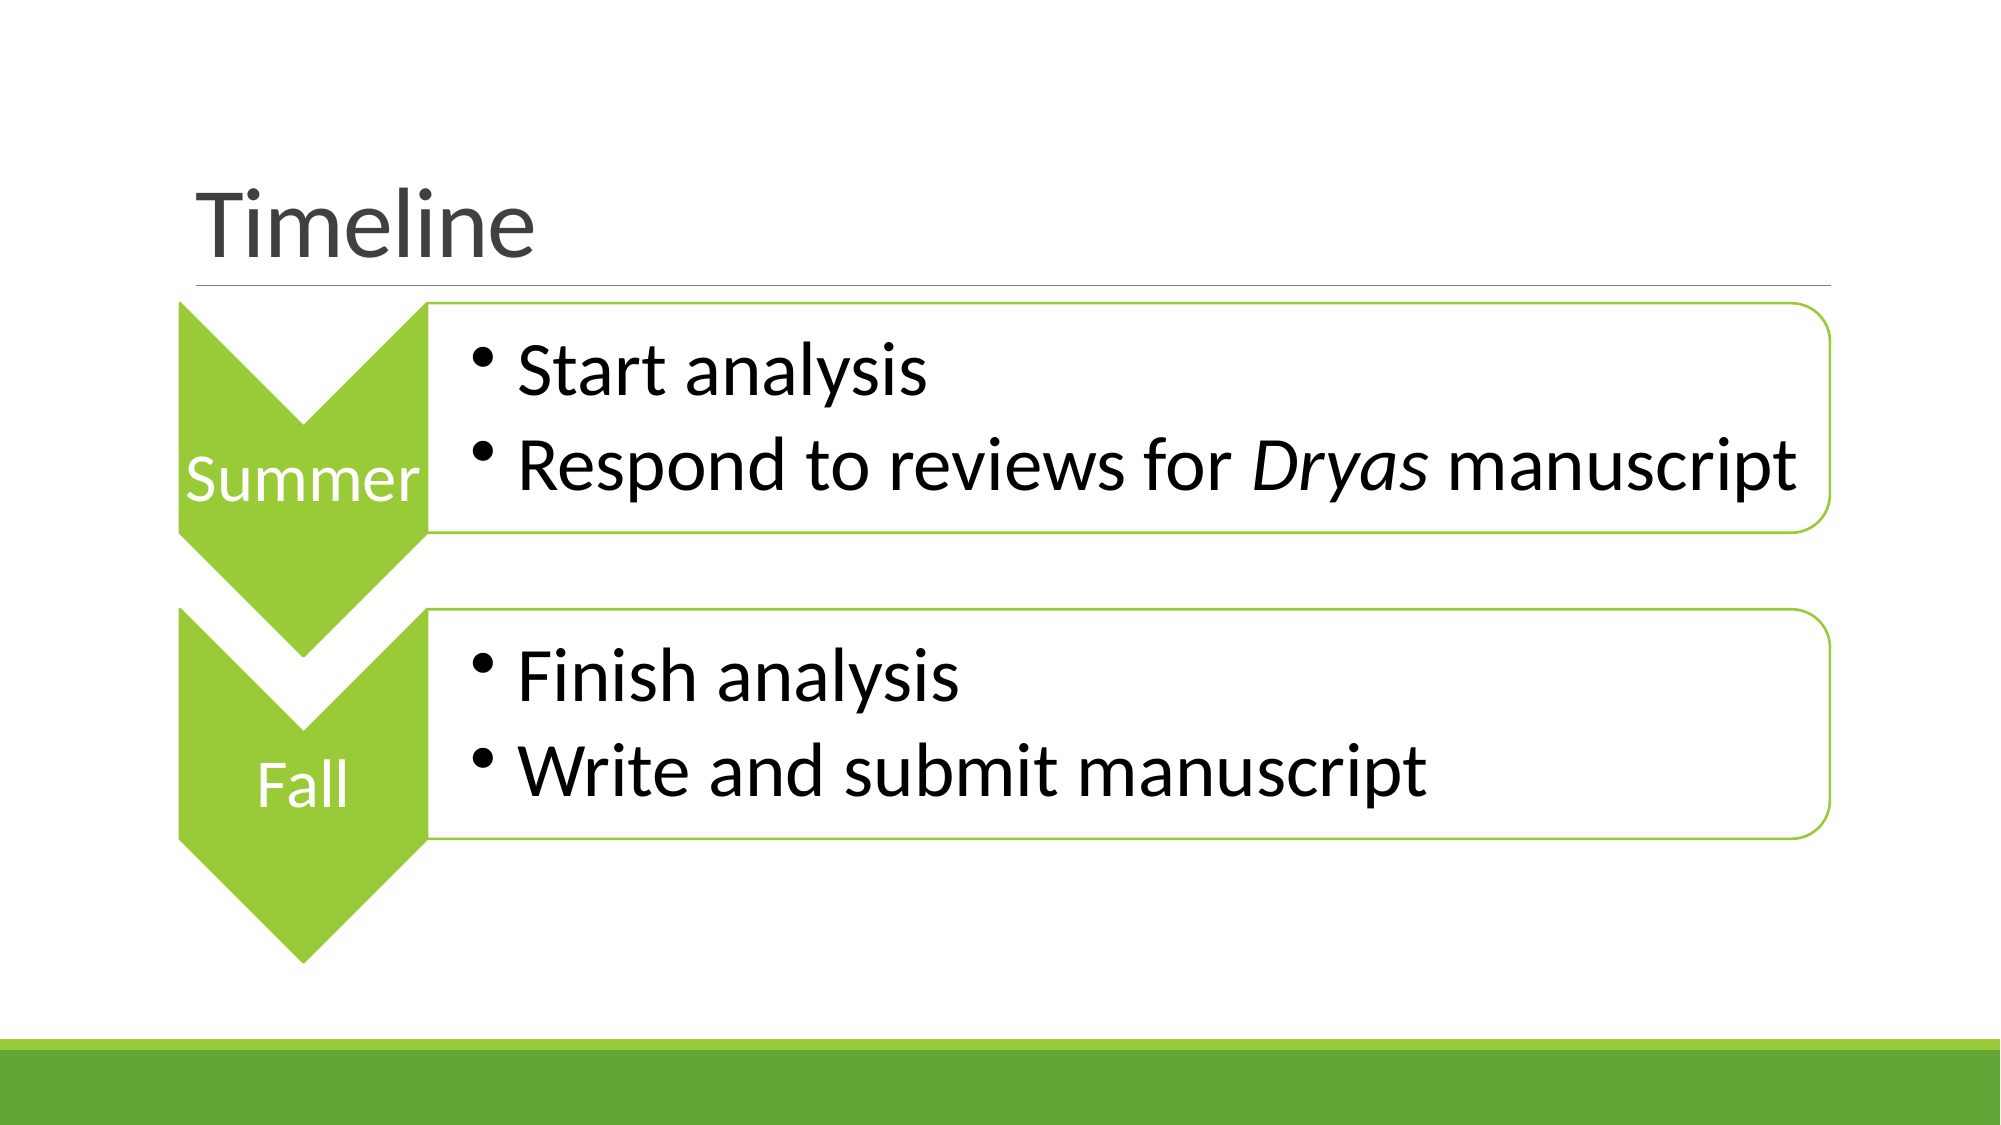

# Timeline
Summer
Start analysis
Respond to reviews for Dryas manuscript
Fall
Finish analysis
Write and submit manuscript